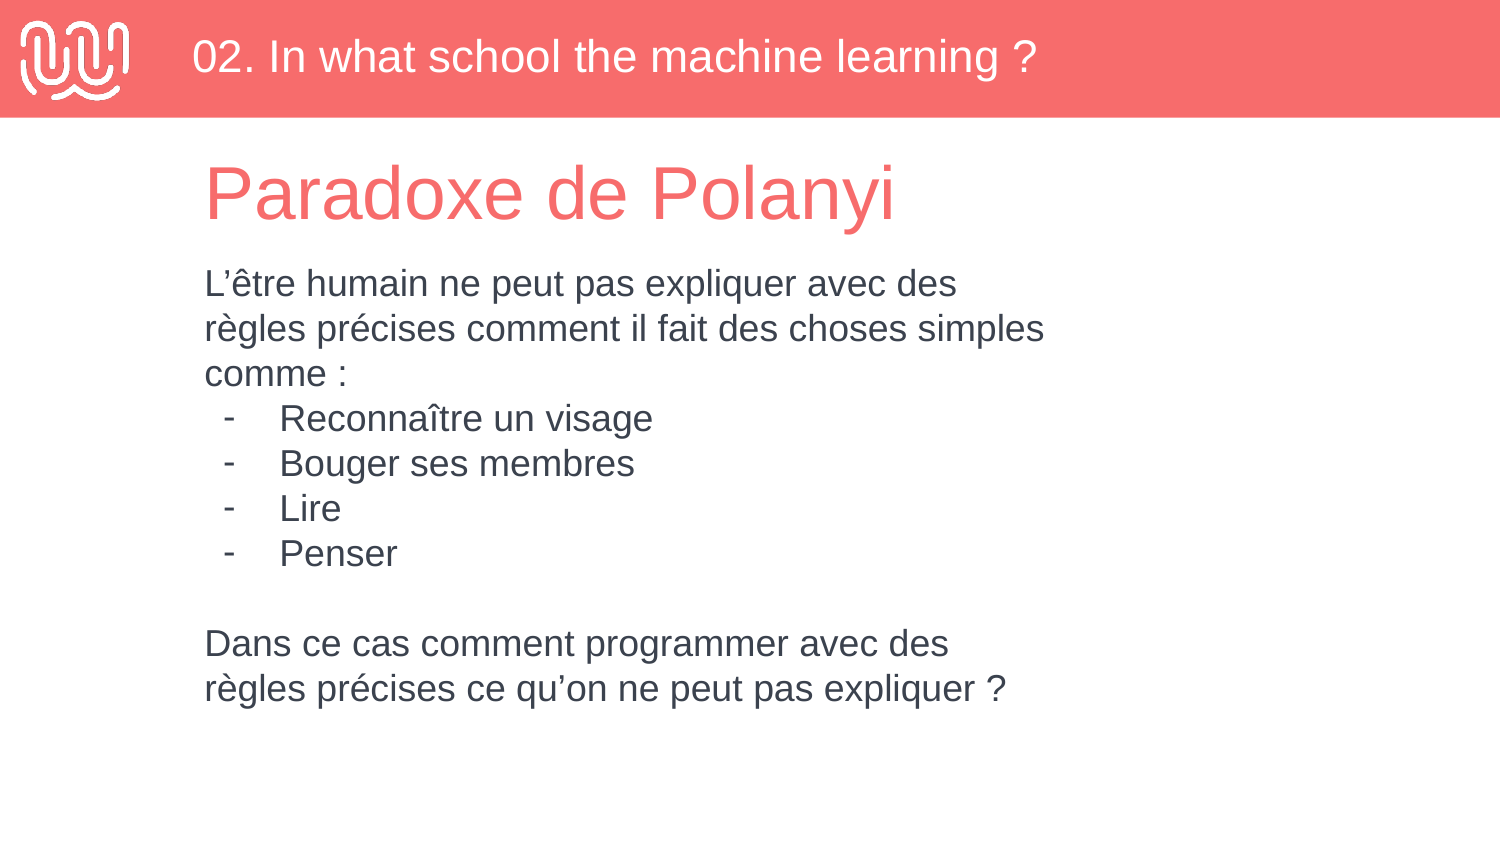

# 02. In what school the machine learning ?

Paradoxe de Polanyi
L’être humain ne peut pas expliquer avec des règles précises comment il fait des choses simples comme :
Reconnaître un visage
Bouger ses membres
Lire
Penser

Dans ce cas comment programmer avec des règles précises ce qu’on ne peut pas expliquer ?